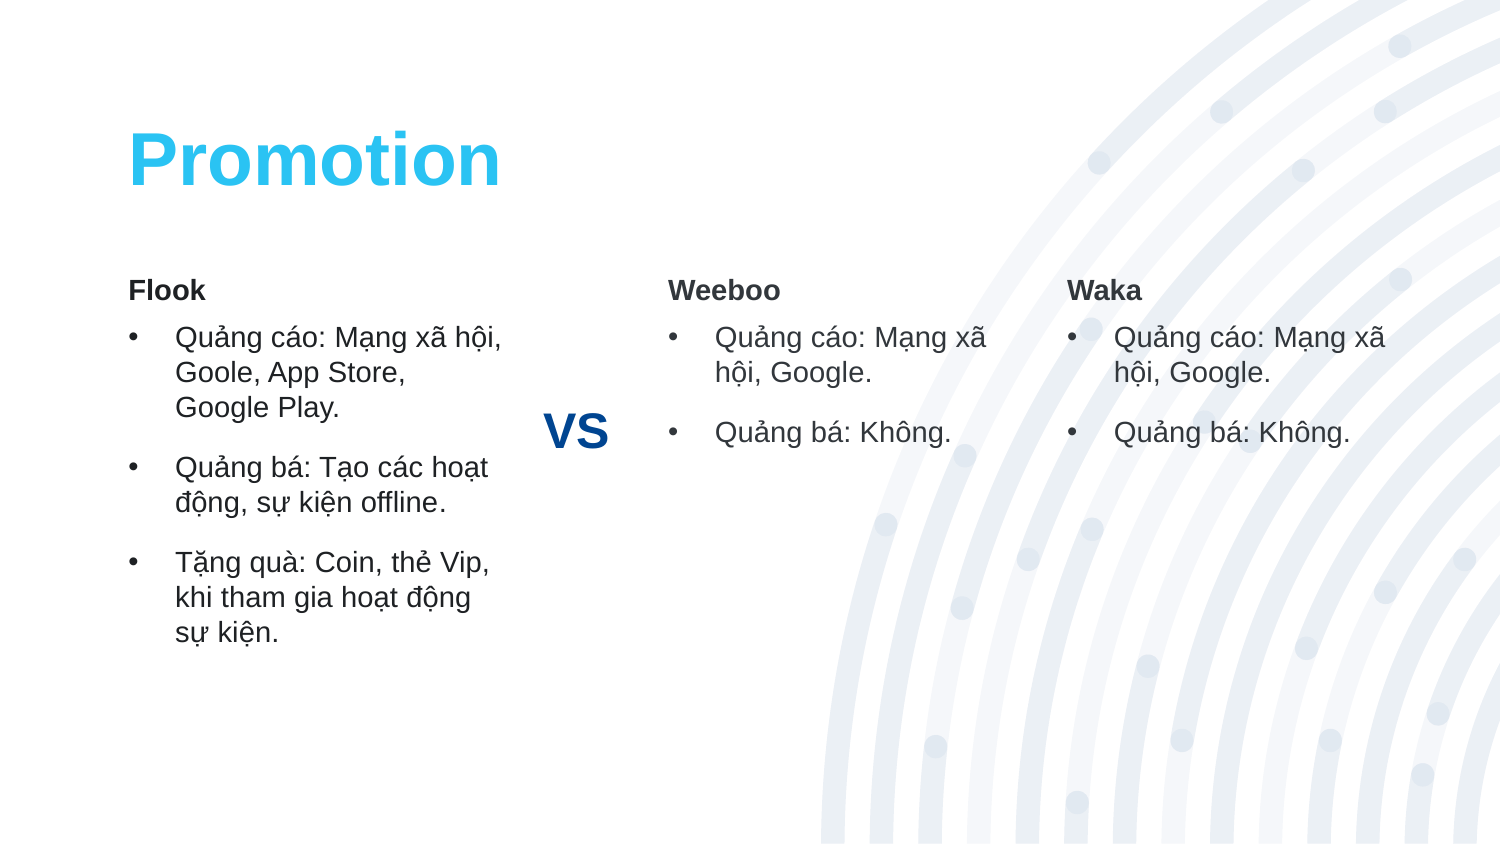

# Promotion
Flook
Quảng cáo: Mạng xã hội, Goole, App Store, Google Play.
Quảng bá: Tạo các hoạt động, sự kiện offline.
Tặng quà: Coin, thẻ Vip, khi tham gia hoạt động sự kiện.
Weeboo
Quảng cáo: Mạng xã hội, Google.
Quảng bá: Không.
Waka
Quảng cáo: Mạng xã hội, Google.
Quảng bá: Không.
VS
22